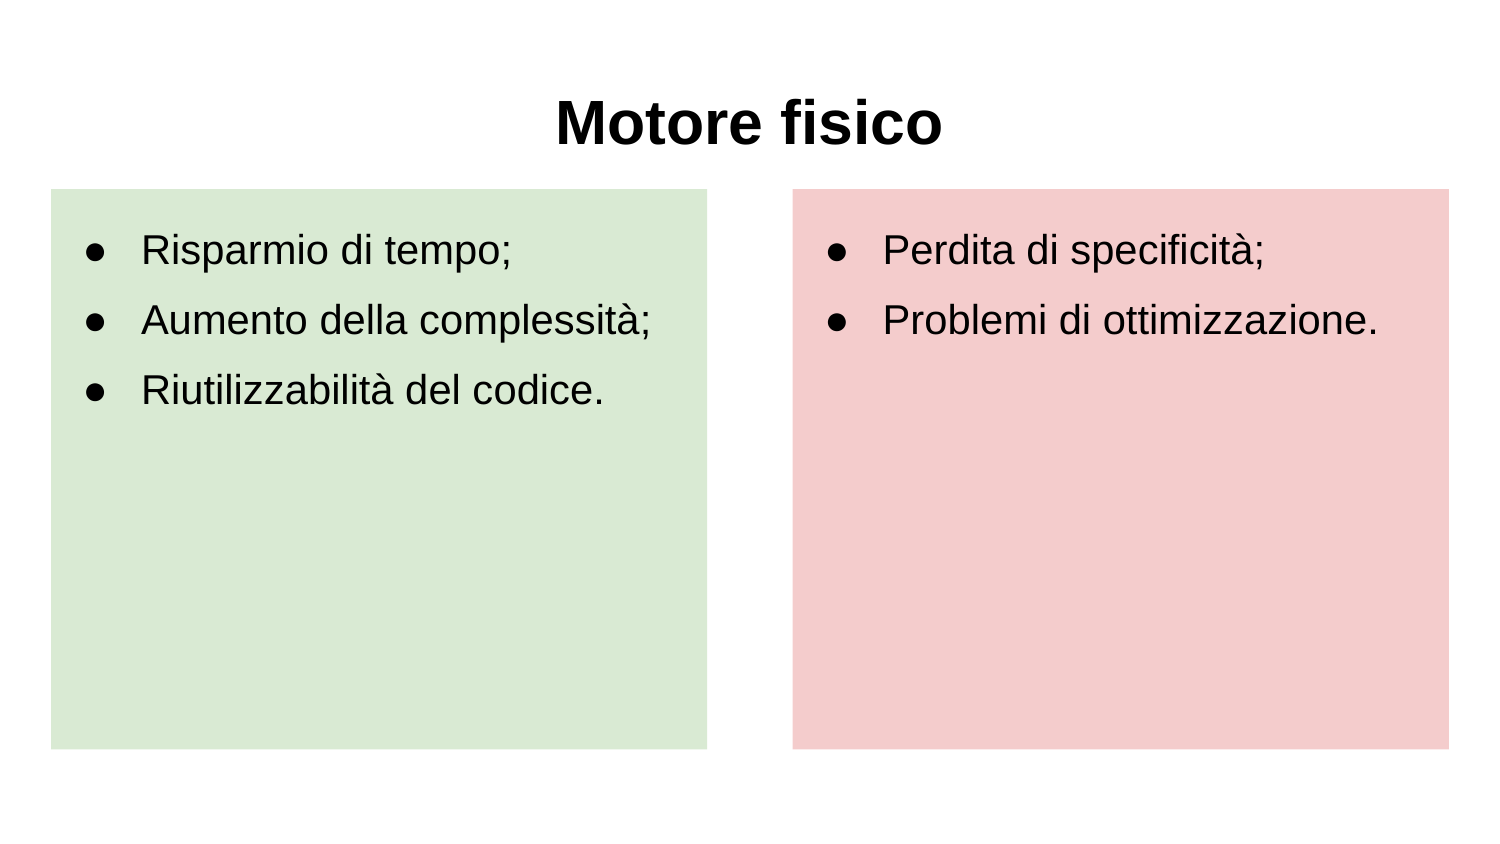

# Motore fisico
Risparmio di tempo;
Aumento della complessità;
Riutilizzabilità del codice.
Perdita di specificità;
Problemi di ottimizzazione.